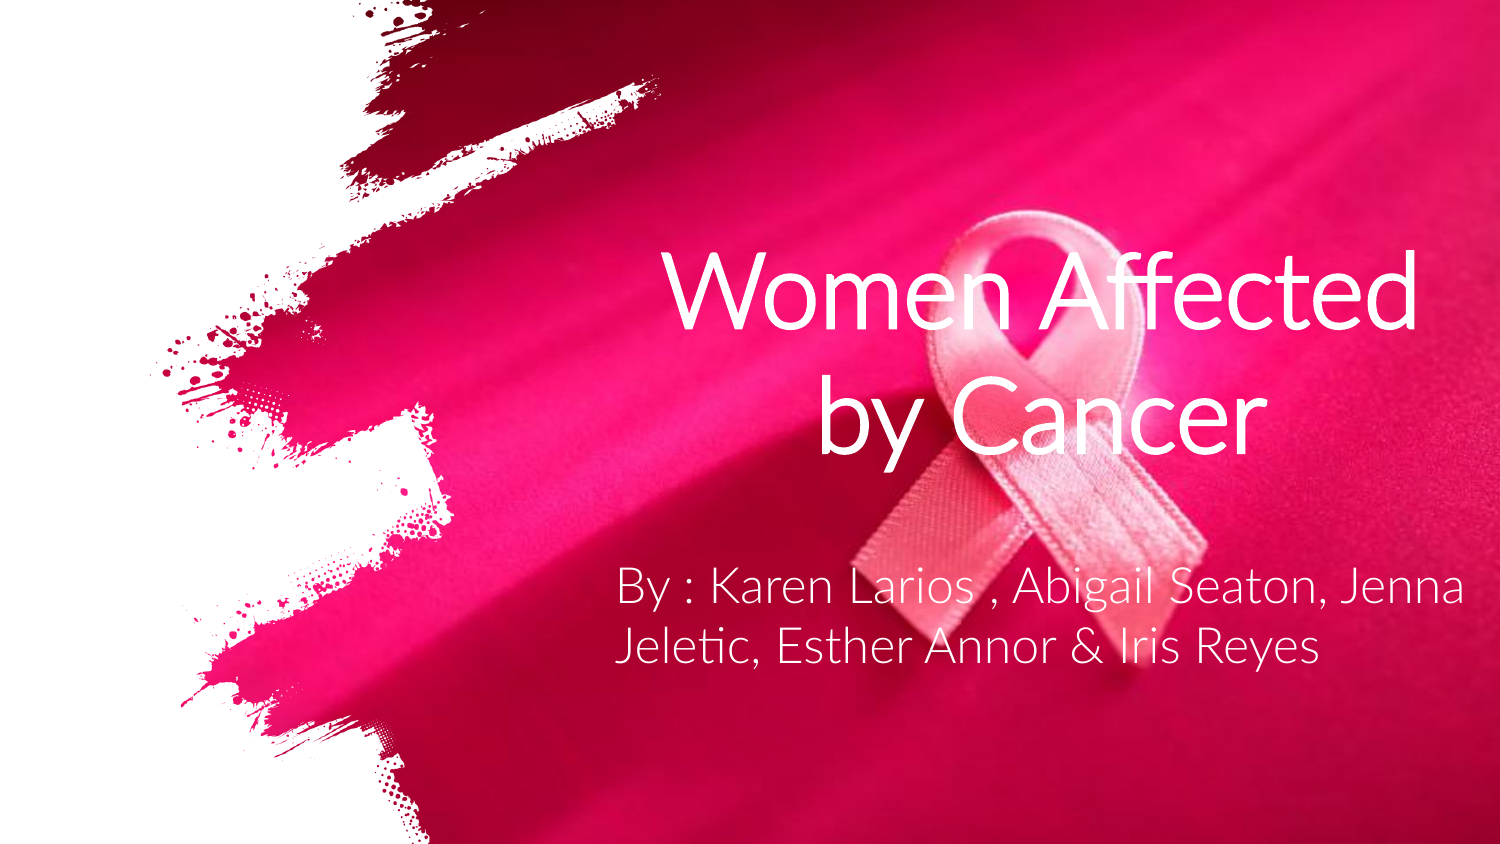

# Women Affected by Cancer
By : Karen Larios , Abigail Seaton, Jenna Jeletic, Esther Annor & Iris Reyes